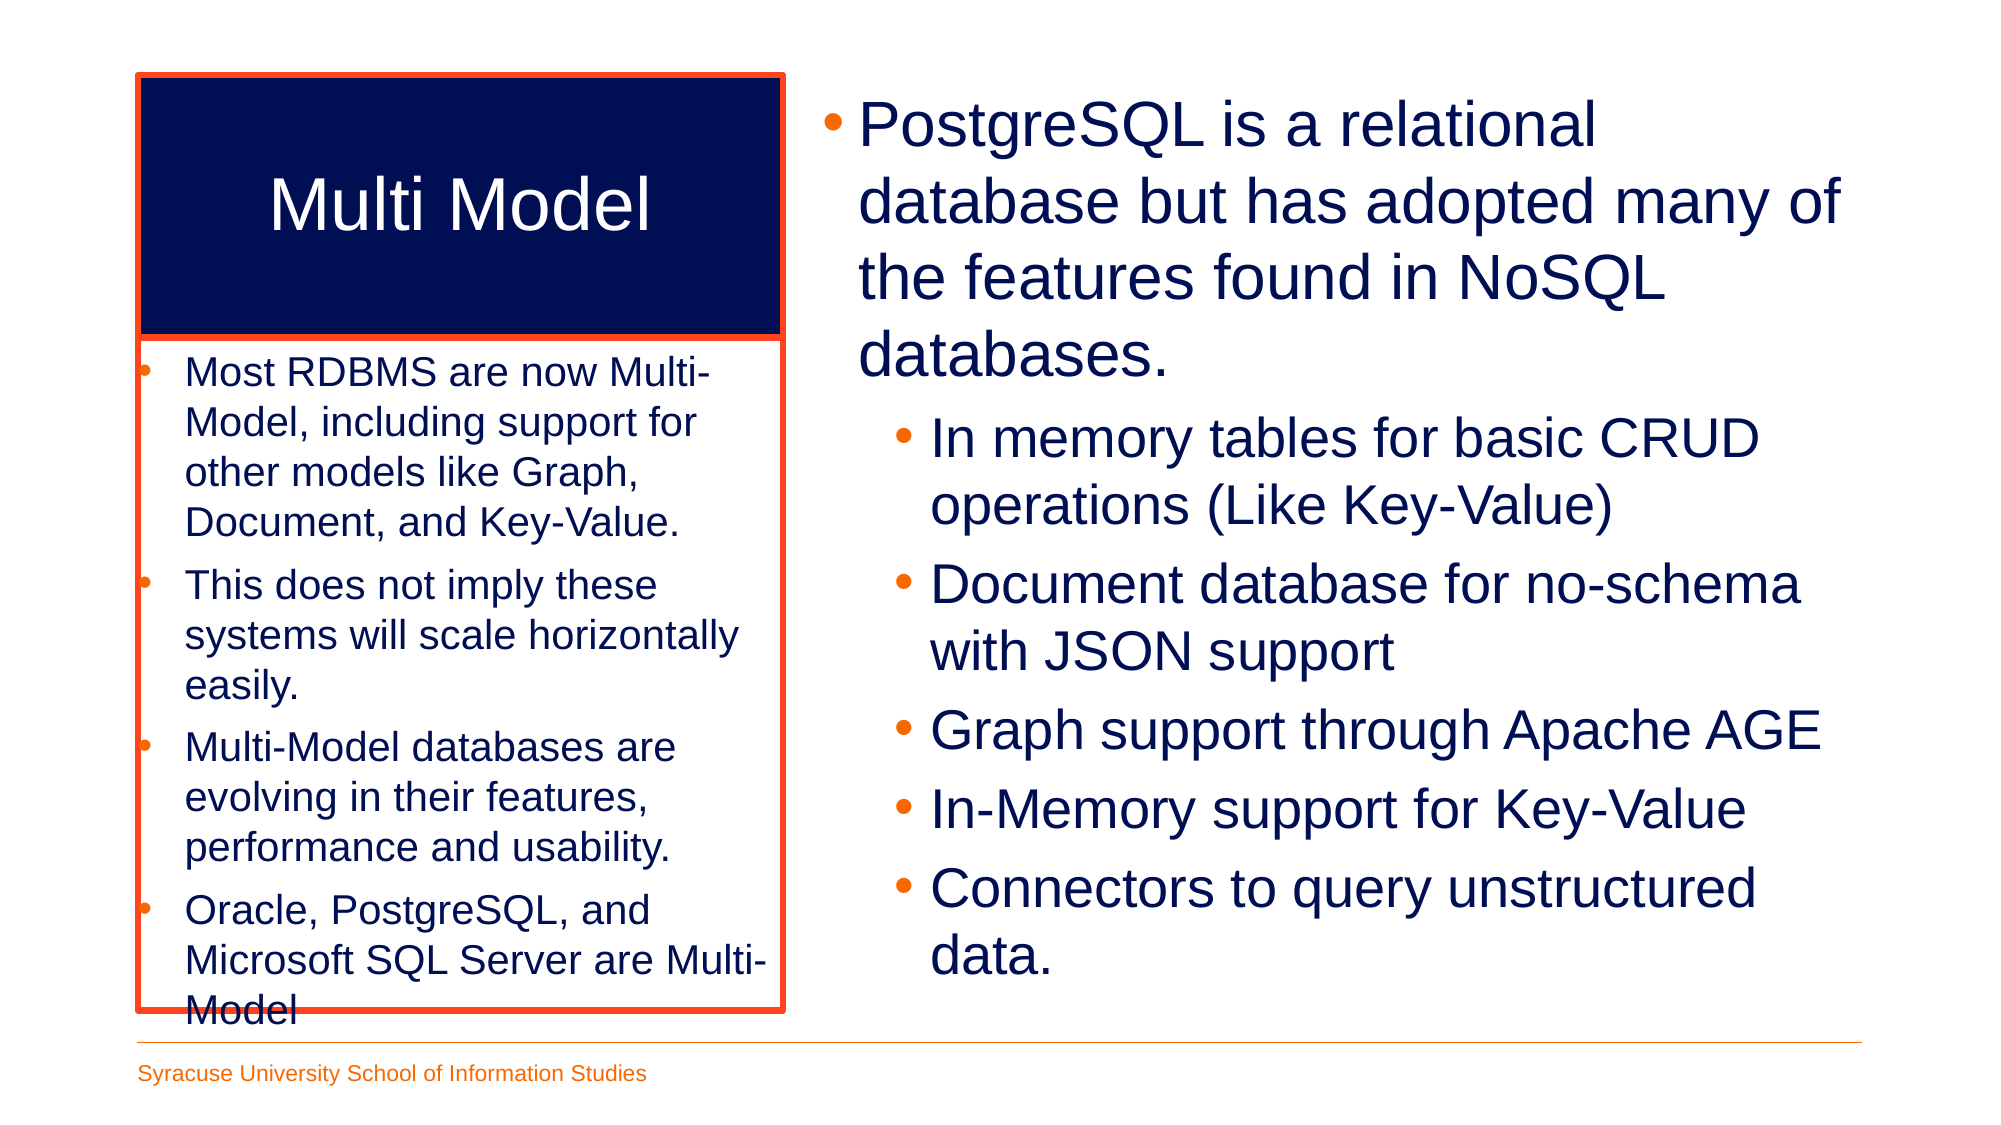

# Multi Model
PostgreSQL is a relational database but has adopted many of the features found in NoSQL databases.
In memory tables for basic CRUD operations (Like Key-Value)
Document database for no-schema with JSON support
Graph support through Apache AGE
In-Memory support for Key-Value
Connectors to query unstructured data.

Most RDBMS are now Multi-Model, including support for other models like Graph, Document, and Key-Value.
This does not imply these systems will scale horizontally easily.
Multi-Model databases are evolving in their features, performance and usability.
Oracle, PostgreSQL, and Microsoft SQL Server are Multi-Model